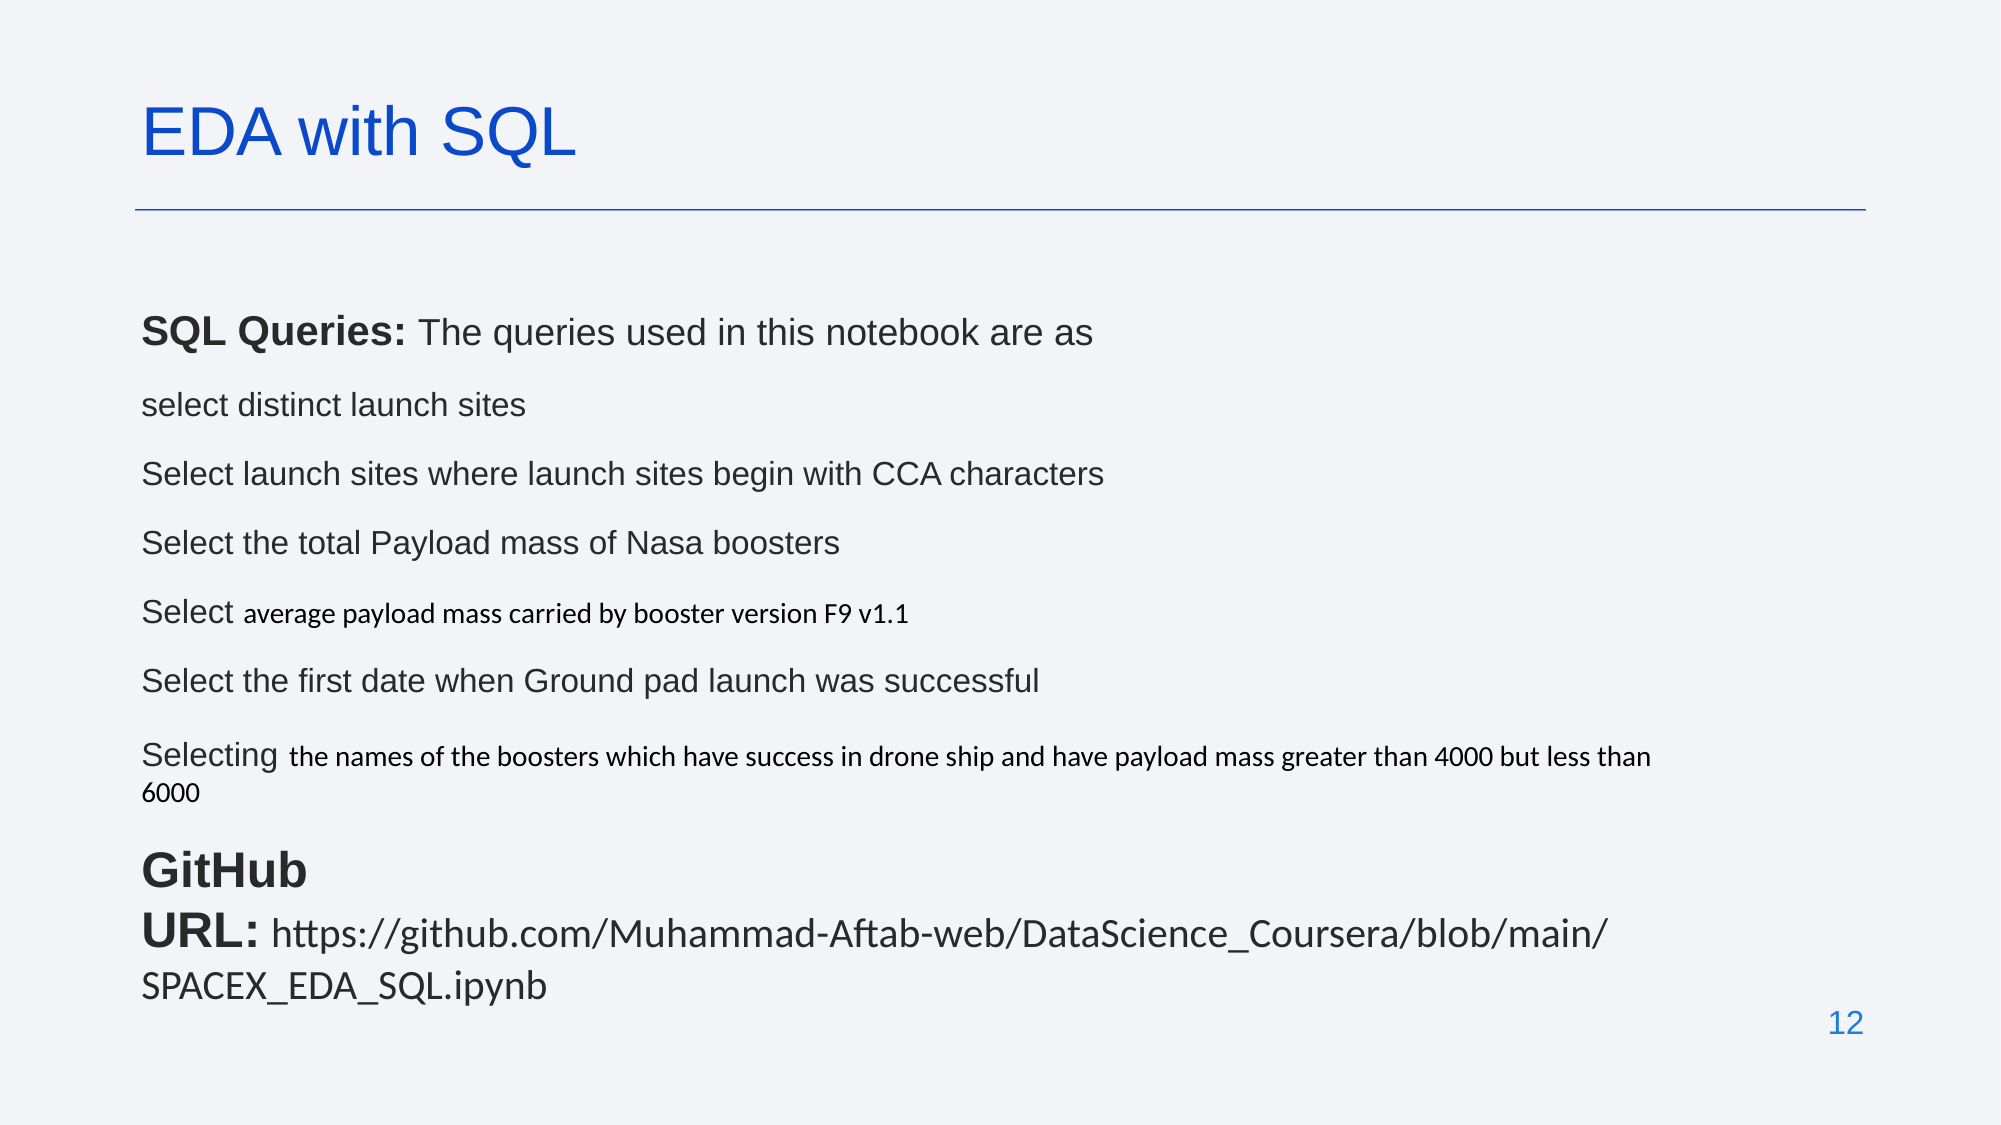

EDA with SQL
SQL Queries: The queries used in this notebook are as
select distinct launch sites
Select launch sites where launch sites begin with CCA characters
Select the total Payload mass of Nasa boosters
Select average payload mass carried by booster version F9 v1.1
Select the first date when Ground pad launch was successful
Selecting the names of the boosters which have success in drone ship and have payload mass greater than 4000 but less than 6000
GitHub URL: https://github.com/Muhammad-Aftab-web/DataScience_Coursera/blob/main/SPACEX_EDA_SQL.ipynb

12